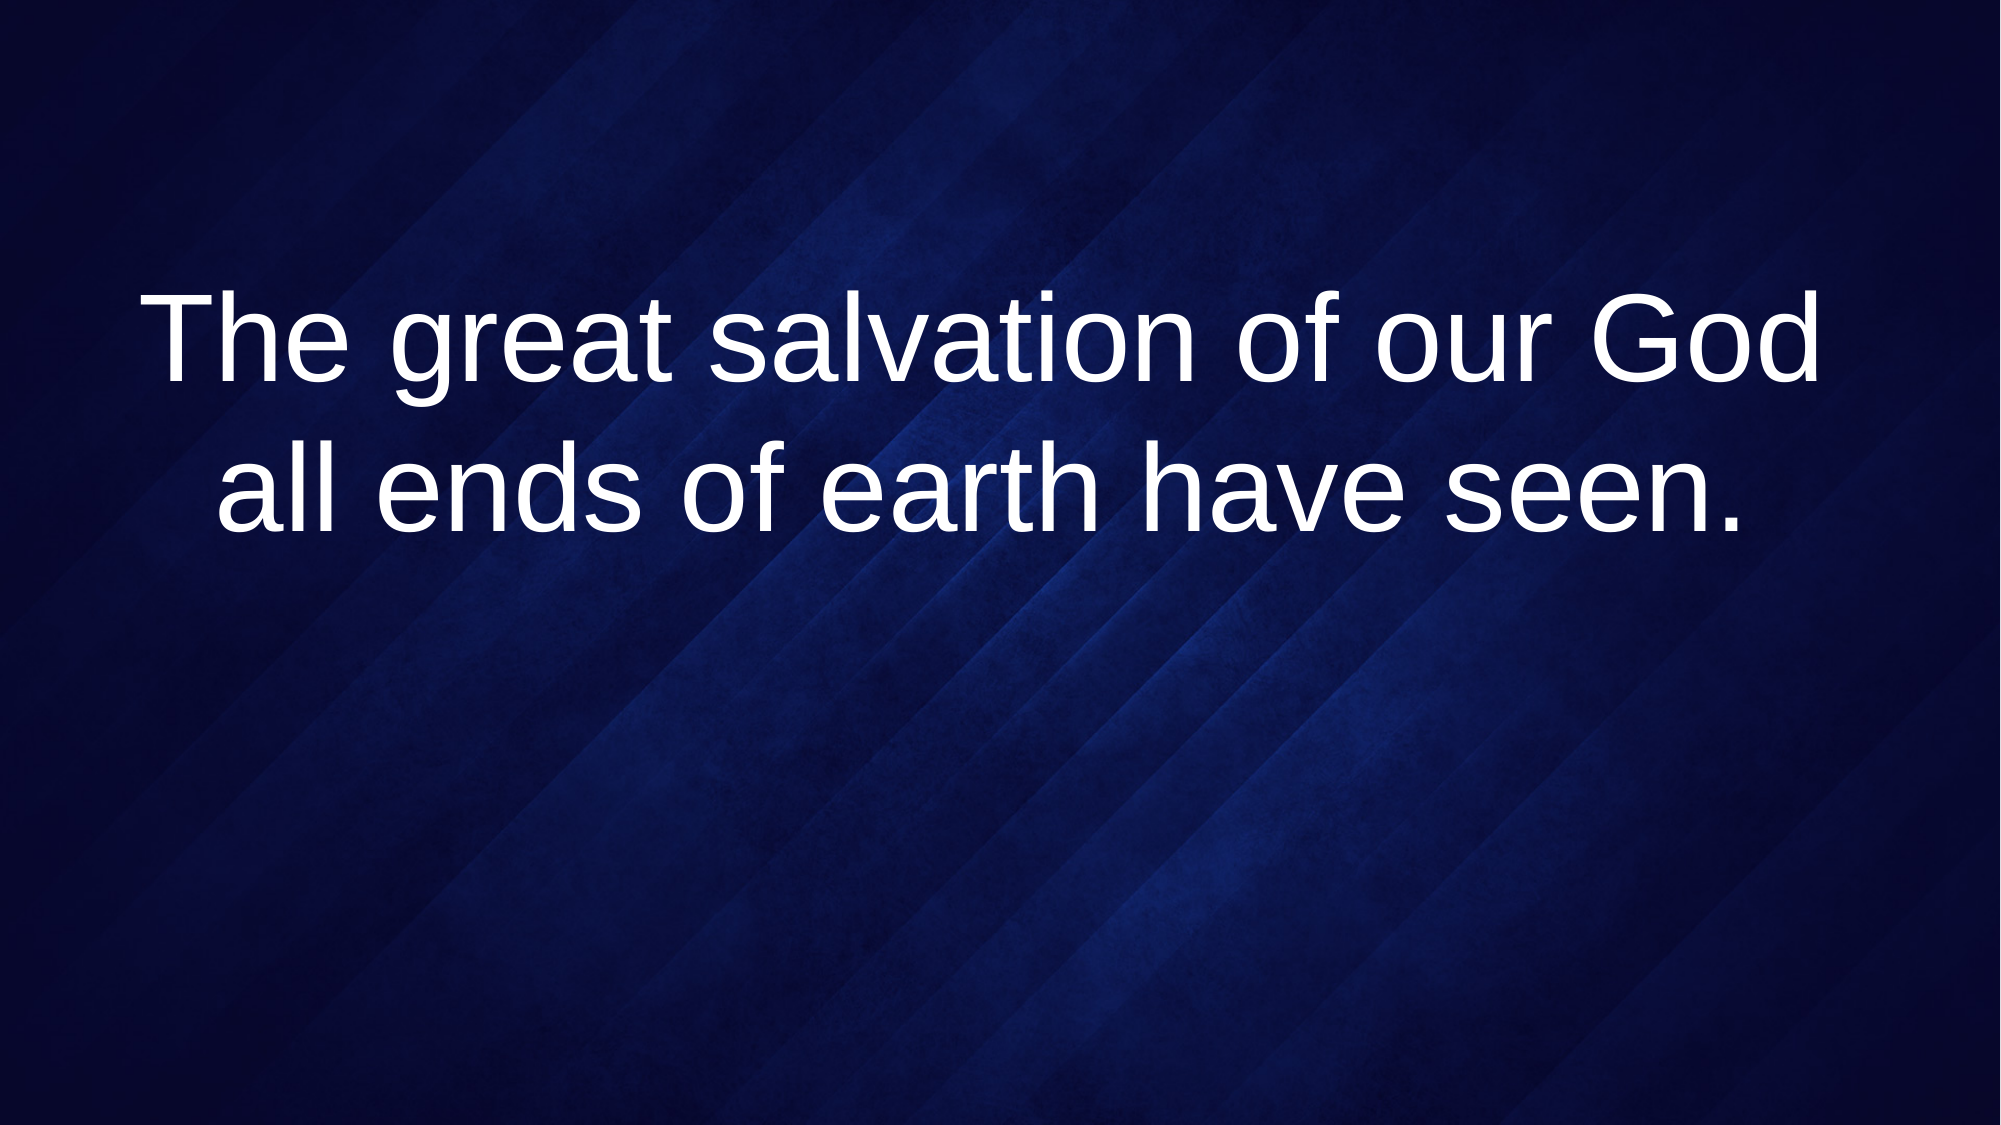

# The great salvation of our God all ends of earth have seen.